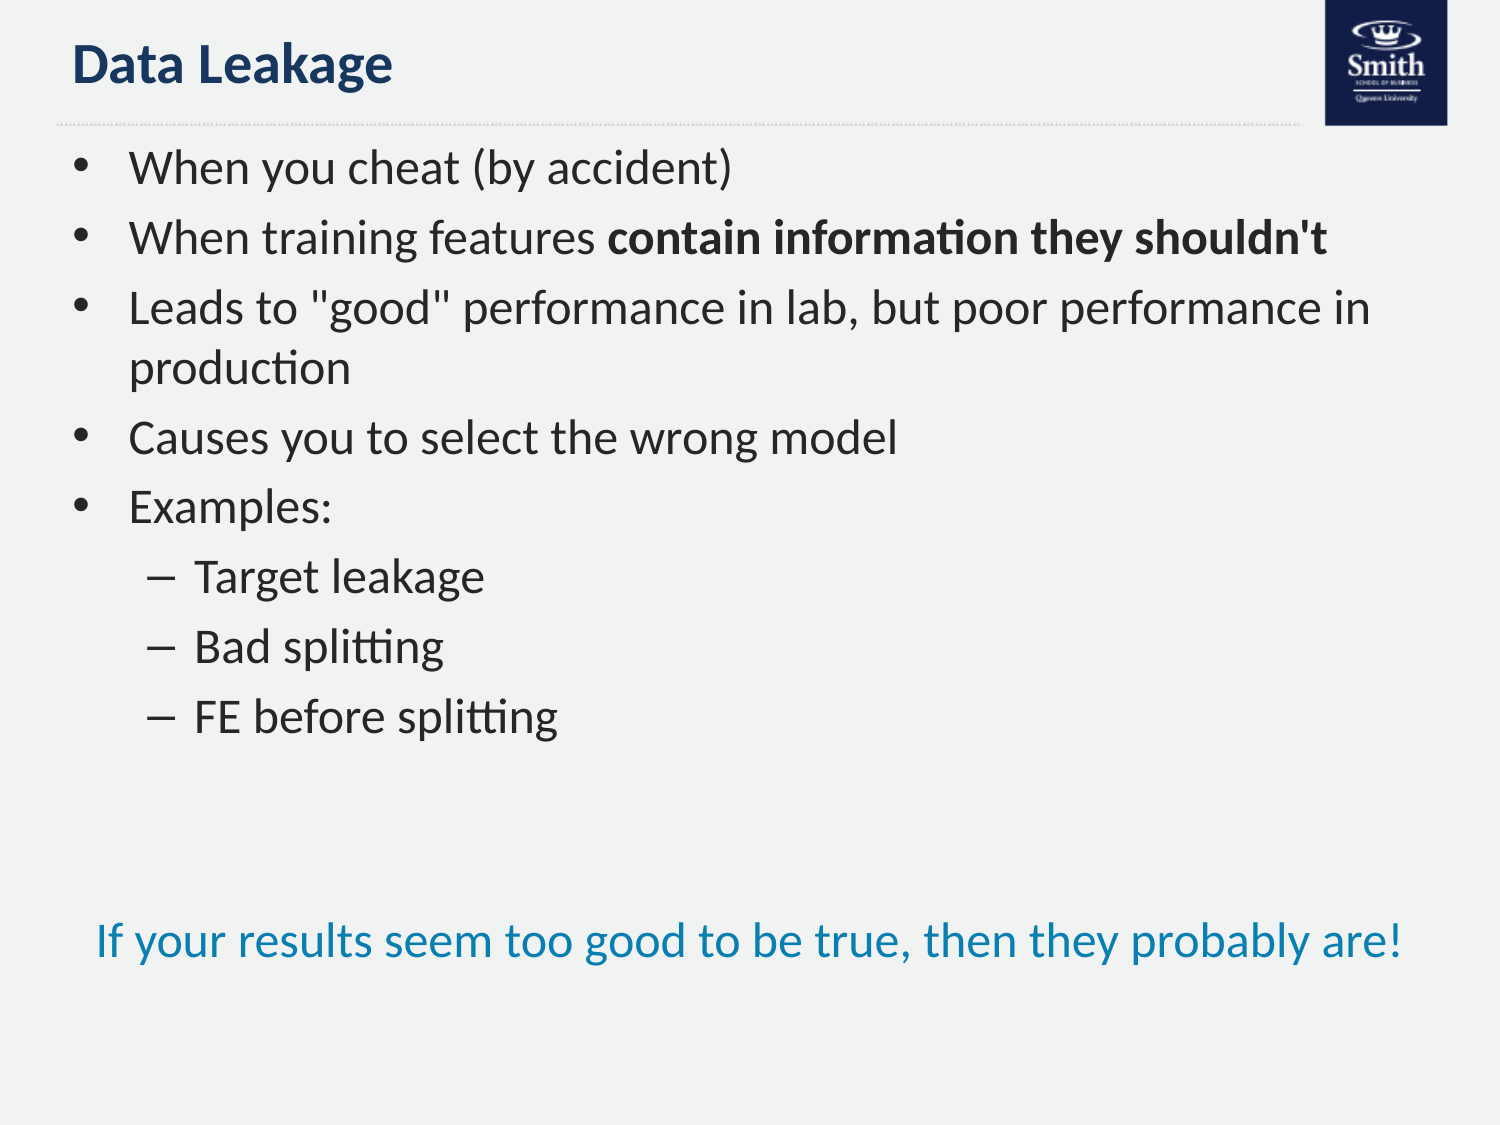

# Data Leakage
When you cheat (by accident)
When training features contain information they shouldn't
Leads to "good" performance in lab, but poor performance in production
Causes you to select the wrong model
Examples:
Target leakage
Bad splitting
FE before splitting

If your results seem too good to be true, then they probably are!